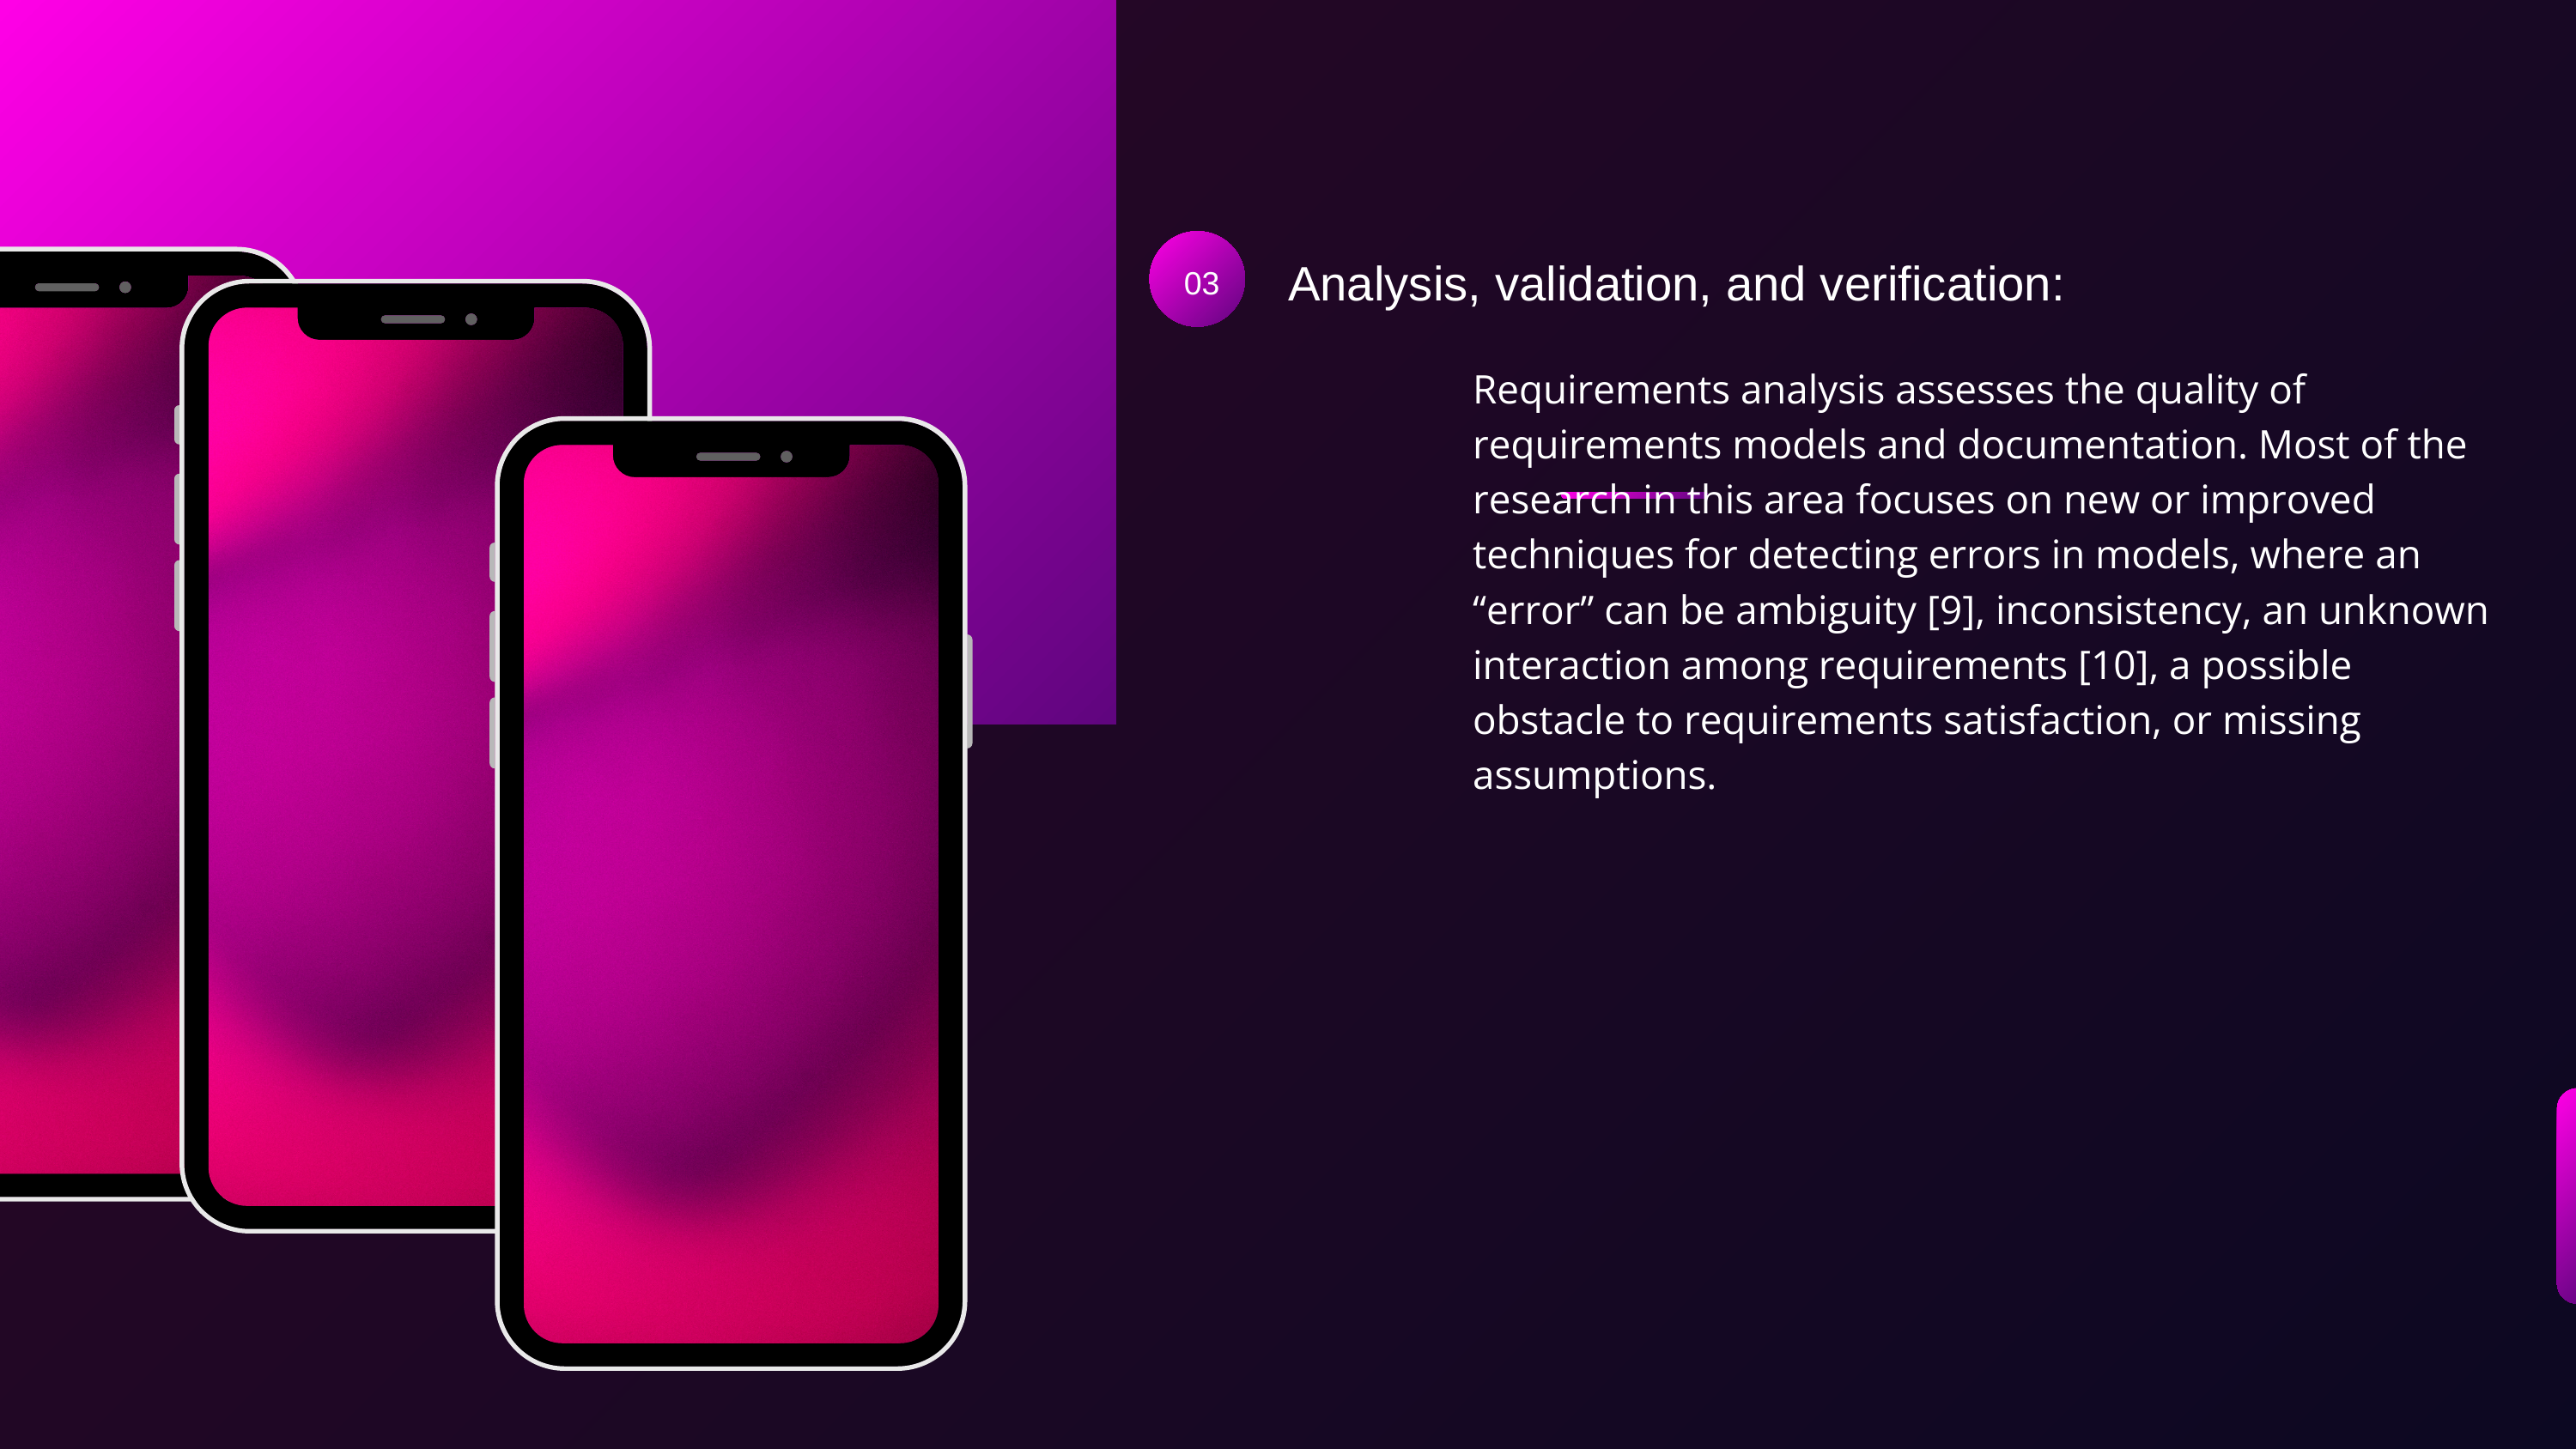

Analysis, validation, and verification:

03

Requirements analysis assesses the quality of requirements models and documentation. Most of the research in this area focuses on new or improved techniques for detecting errors in models, where an “error” can be ambiguity [9], inconsistency, an unknown interaction among requirements [10], a possible obstacle to requirements satisfaction, or missing assumptions.